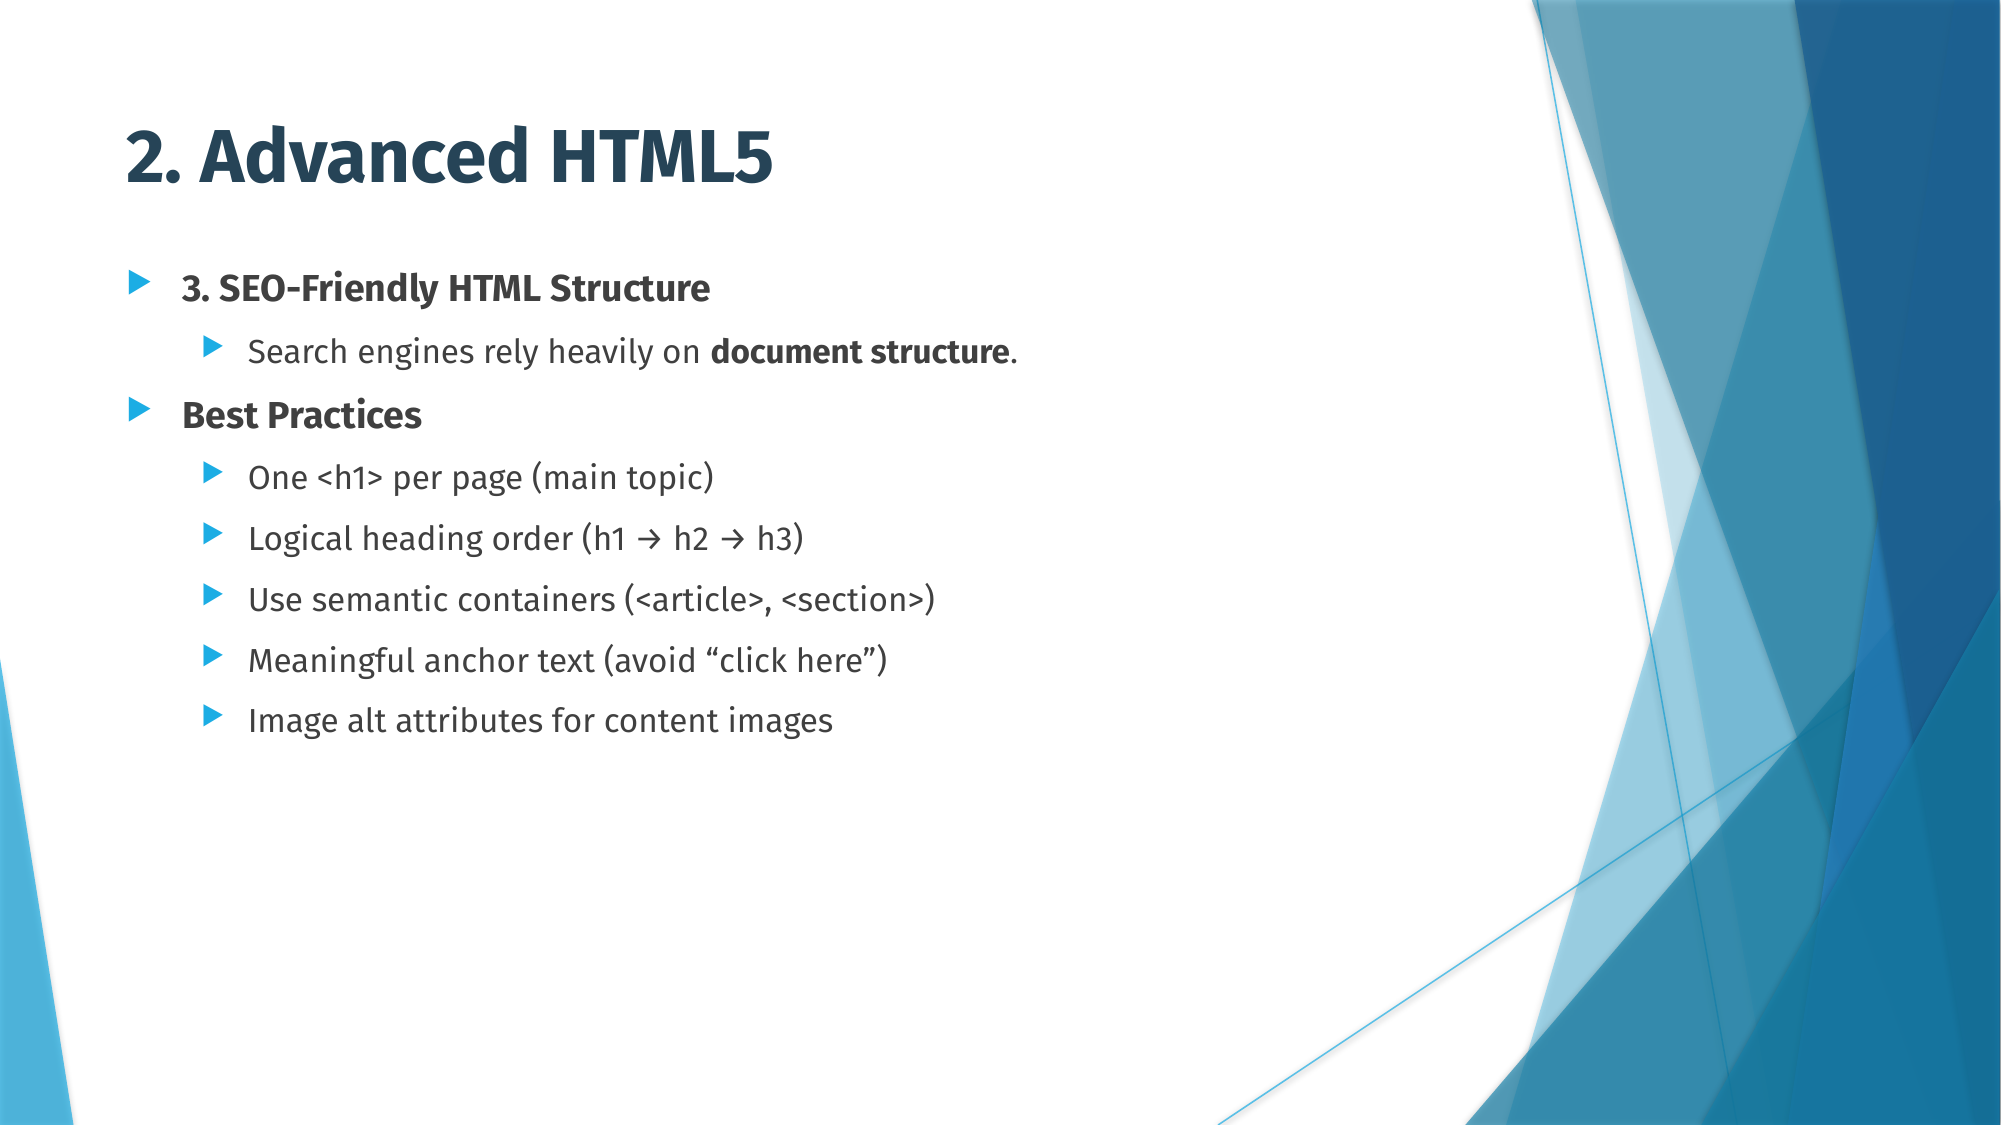

# 2. Advanced HTML5

3. SEO-Friendly HTML Structure
Search engines rely heavily on document structure.
Best Practices
One <h1> per page (main topic)
Logical heading order (h1 → h2 → h3)
Use semantic containers (<article>, <section>)
Meaningful anchor text (avoid “click here”)
Image alt attributes for content images